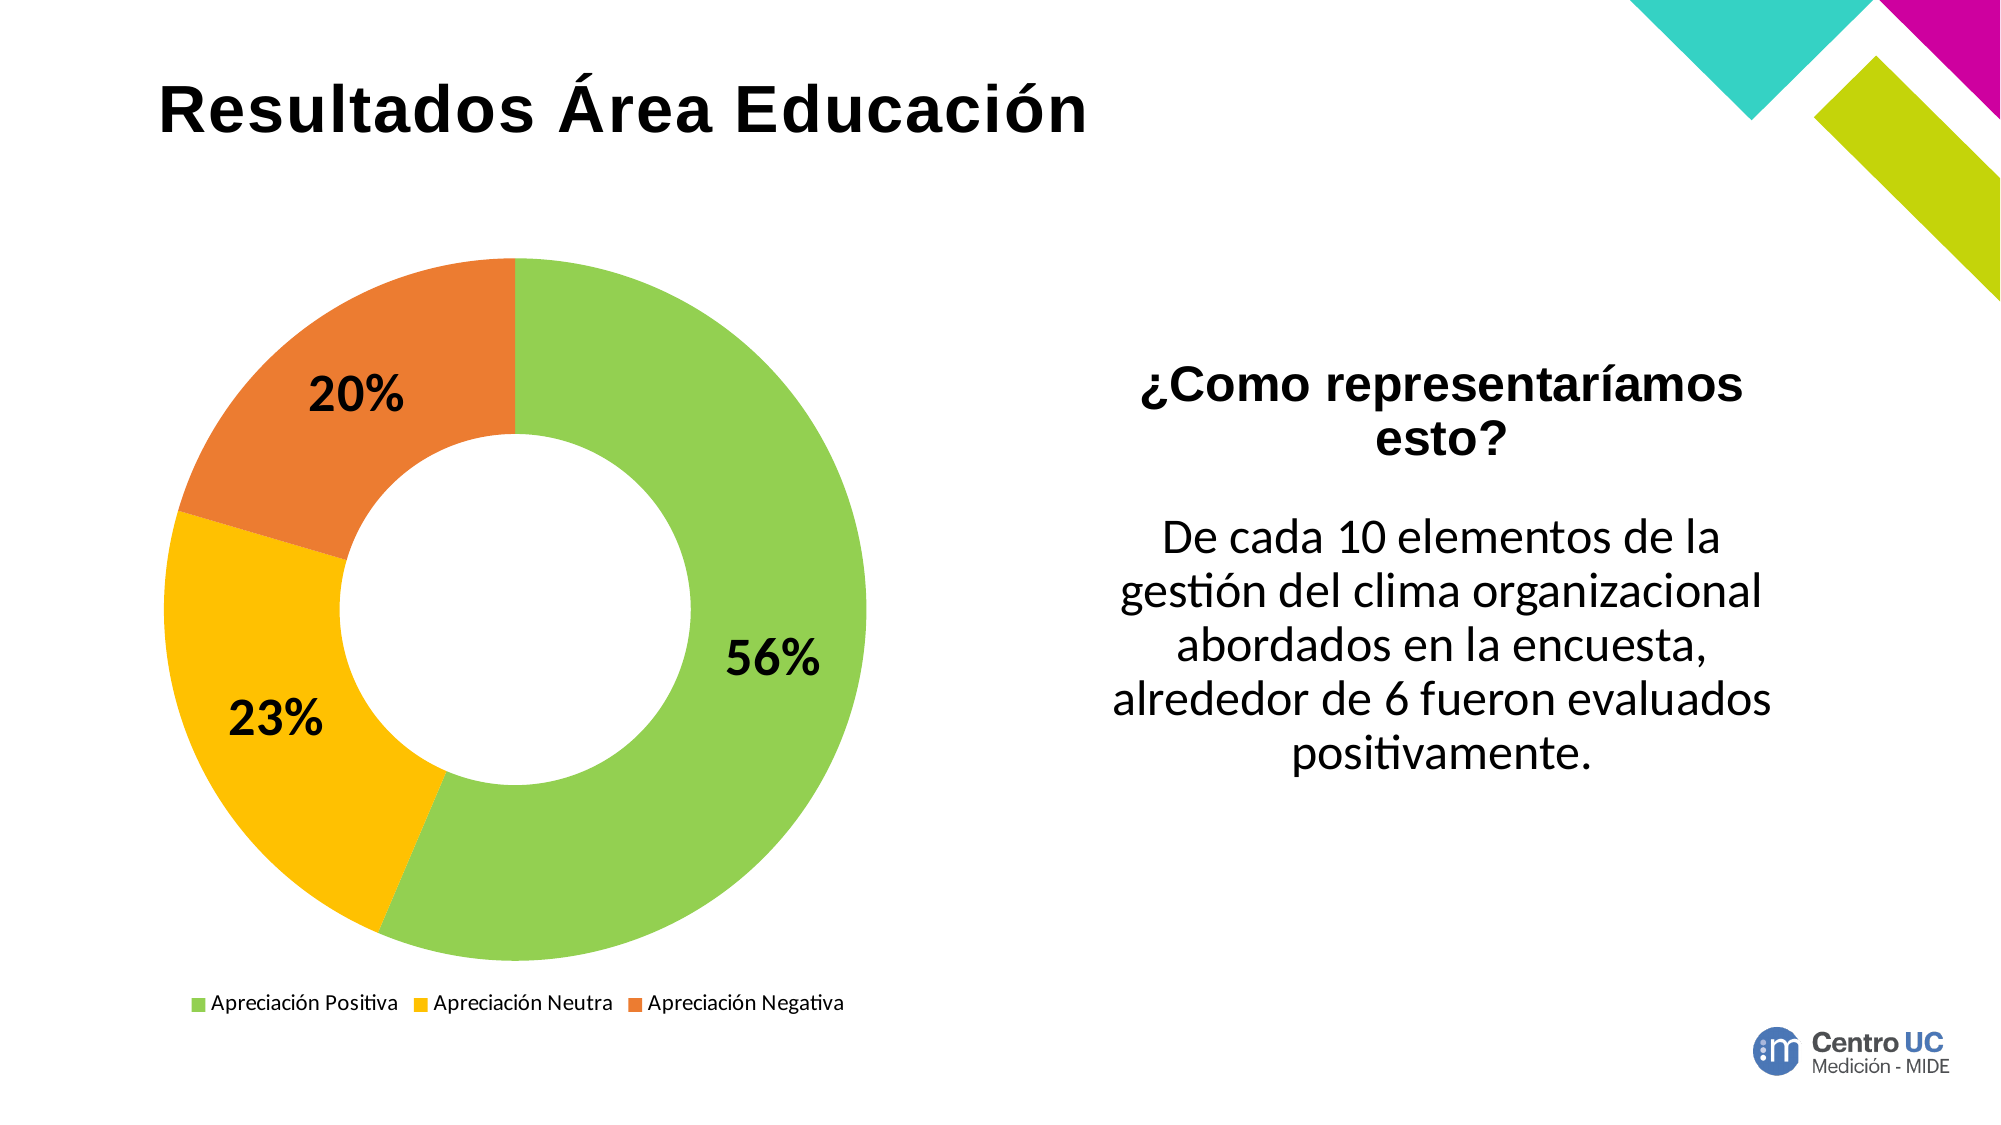

# Resultados Área Educación

### Chart

| Category | Apreciación |
|---|---|
| Apreciación Positiva | 0.5638882058847635 |
| Apreciación Neutra | 0.2315383984919269 |
| Apreciación Negativa | 0.20457339562330956 |
¿Como representaríamos esto?
De cada 10 elementos de la gestión del clima organizacional abordados en la encuesta, alrededor de 6 fueron evaluados positivamente.